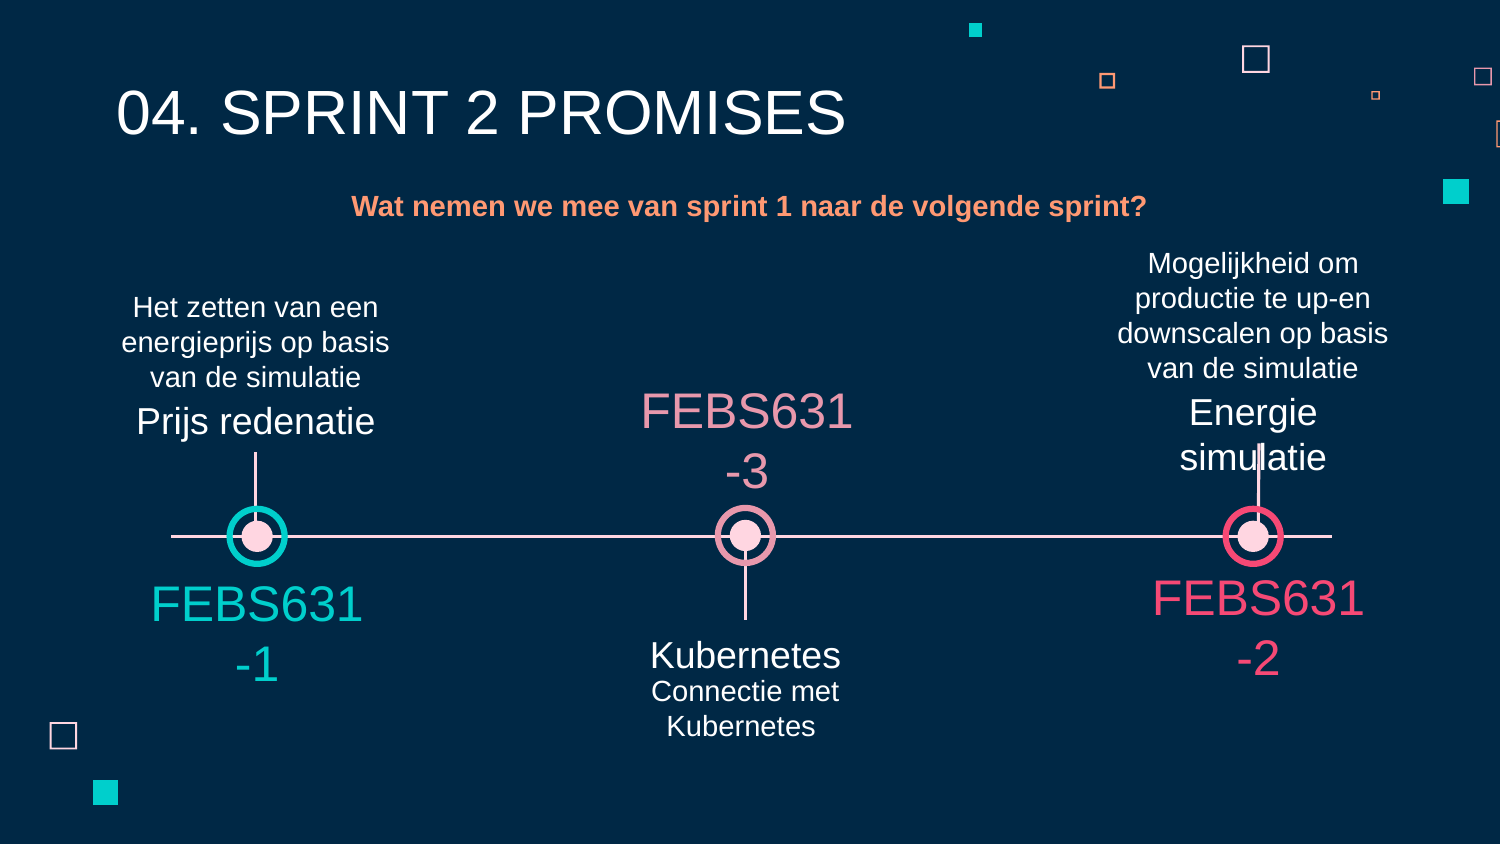

# 04. SPRINT 2 PROMISES
Wat nemen we mee van sprint 1 naar de volgende sprint?
Mogelijkheid om productie te up-en downscalen op basis van de simulatie
Het zetten van een energieprijs op basis van de simulatie
Energie simulatie
Prijs redenatie
FEBS631-3

FEBS631-2
FEBS631-1
Kubernetes
Connectie met Kubernetes